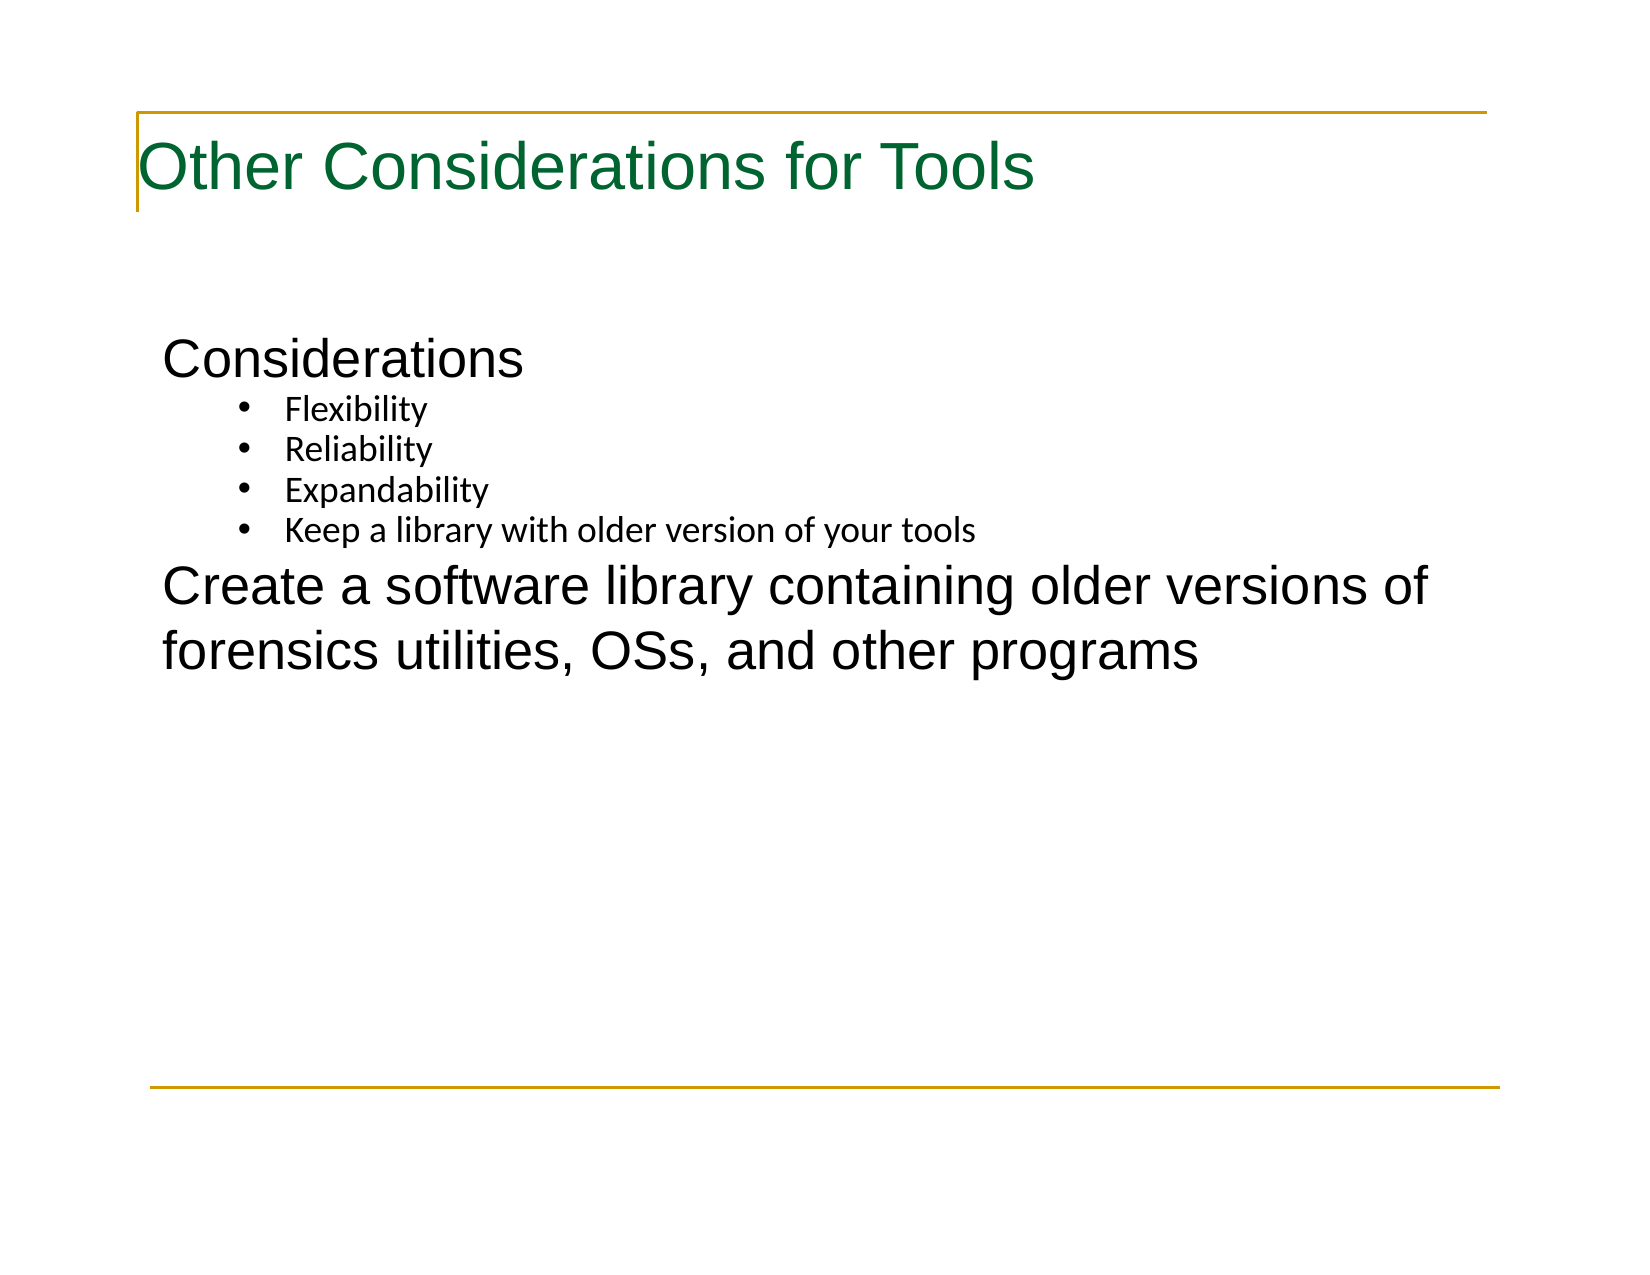

# Other Considerations for Tools
Considerations
Flexibility
Reliability
Expandability
Keep a library with older version of your tools
Create a software library containing older versions of forensics utilities, OSs, and other programs